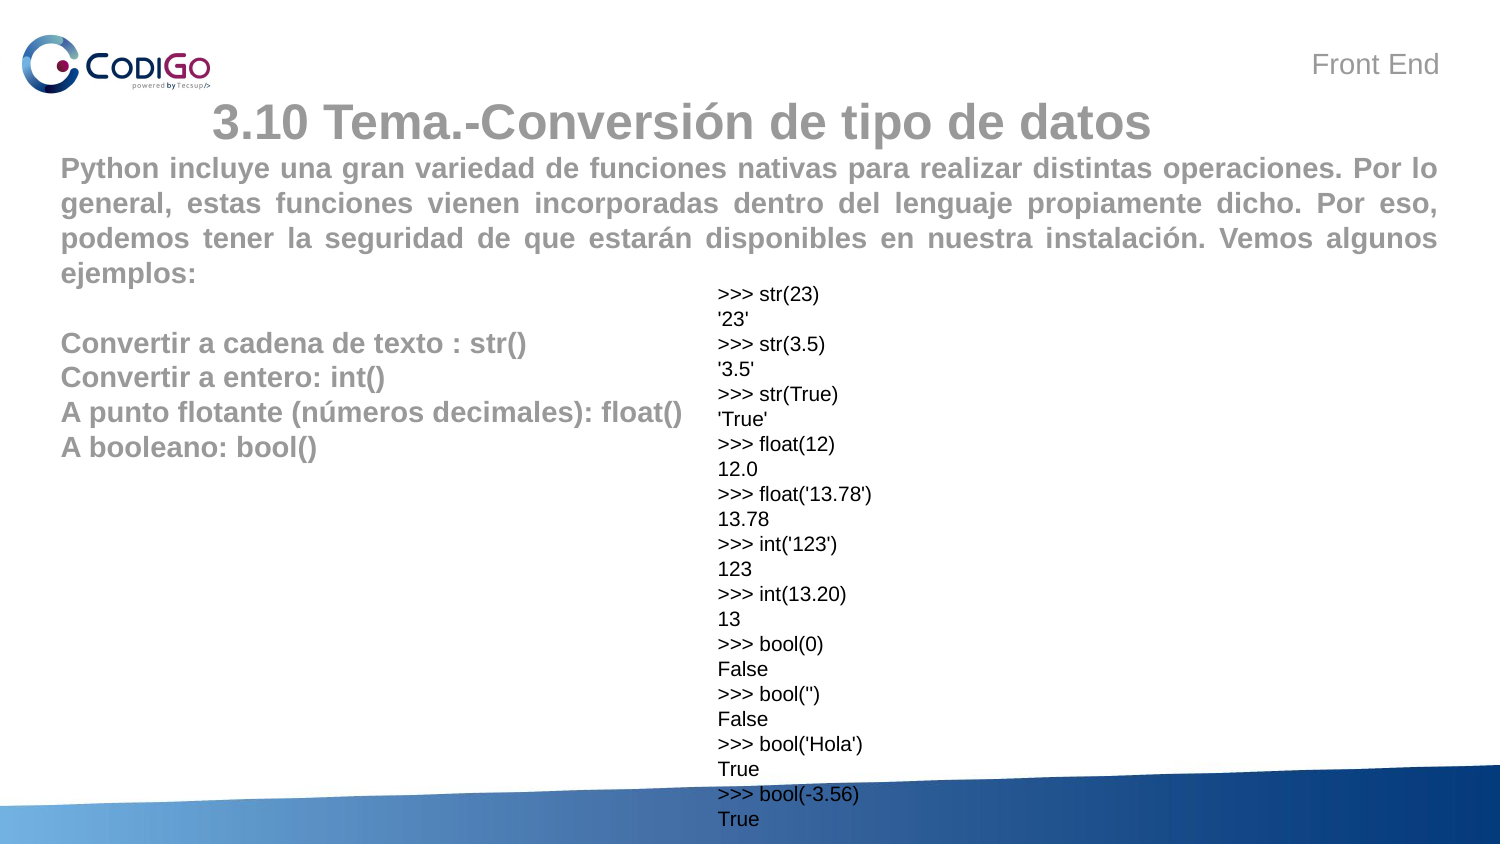

3.10 Tema.-Conversión de tipo de datos
Python incluye una gran variedad de funciones nativas para realizar distintas operaciones. Por lo general, estas funciones vienen incorporadas dentro del lenguaje propiamente dicho. Por eso, podemos tener la seguridad de que estarán disponibles en nuestra instalación. Vemos algunos ejemplos:

Convertir a cadena de texto : str()
Convertir a entero: int()
A punto flotante (números decimales): float()
A booleano: bool()
>>> str(23)
'23'
>>> str(3.5)
'3.5'
>>> str(True)
'True'
>>> float(12)
12.0
>>> float('13.78')
13.78
>>> int('123')
123
>>> int(13.20)
13
>>> bool(0)
False
>>> bool('')
False
>>> bool('Hola')
True
>>> bool(-3.56)
True